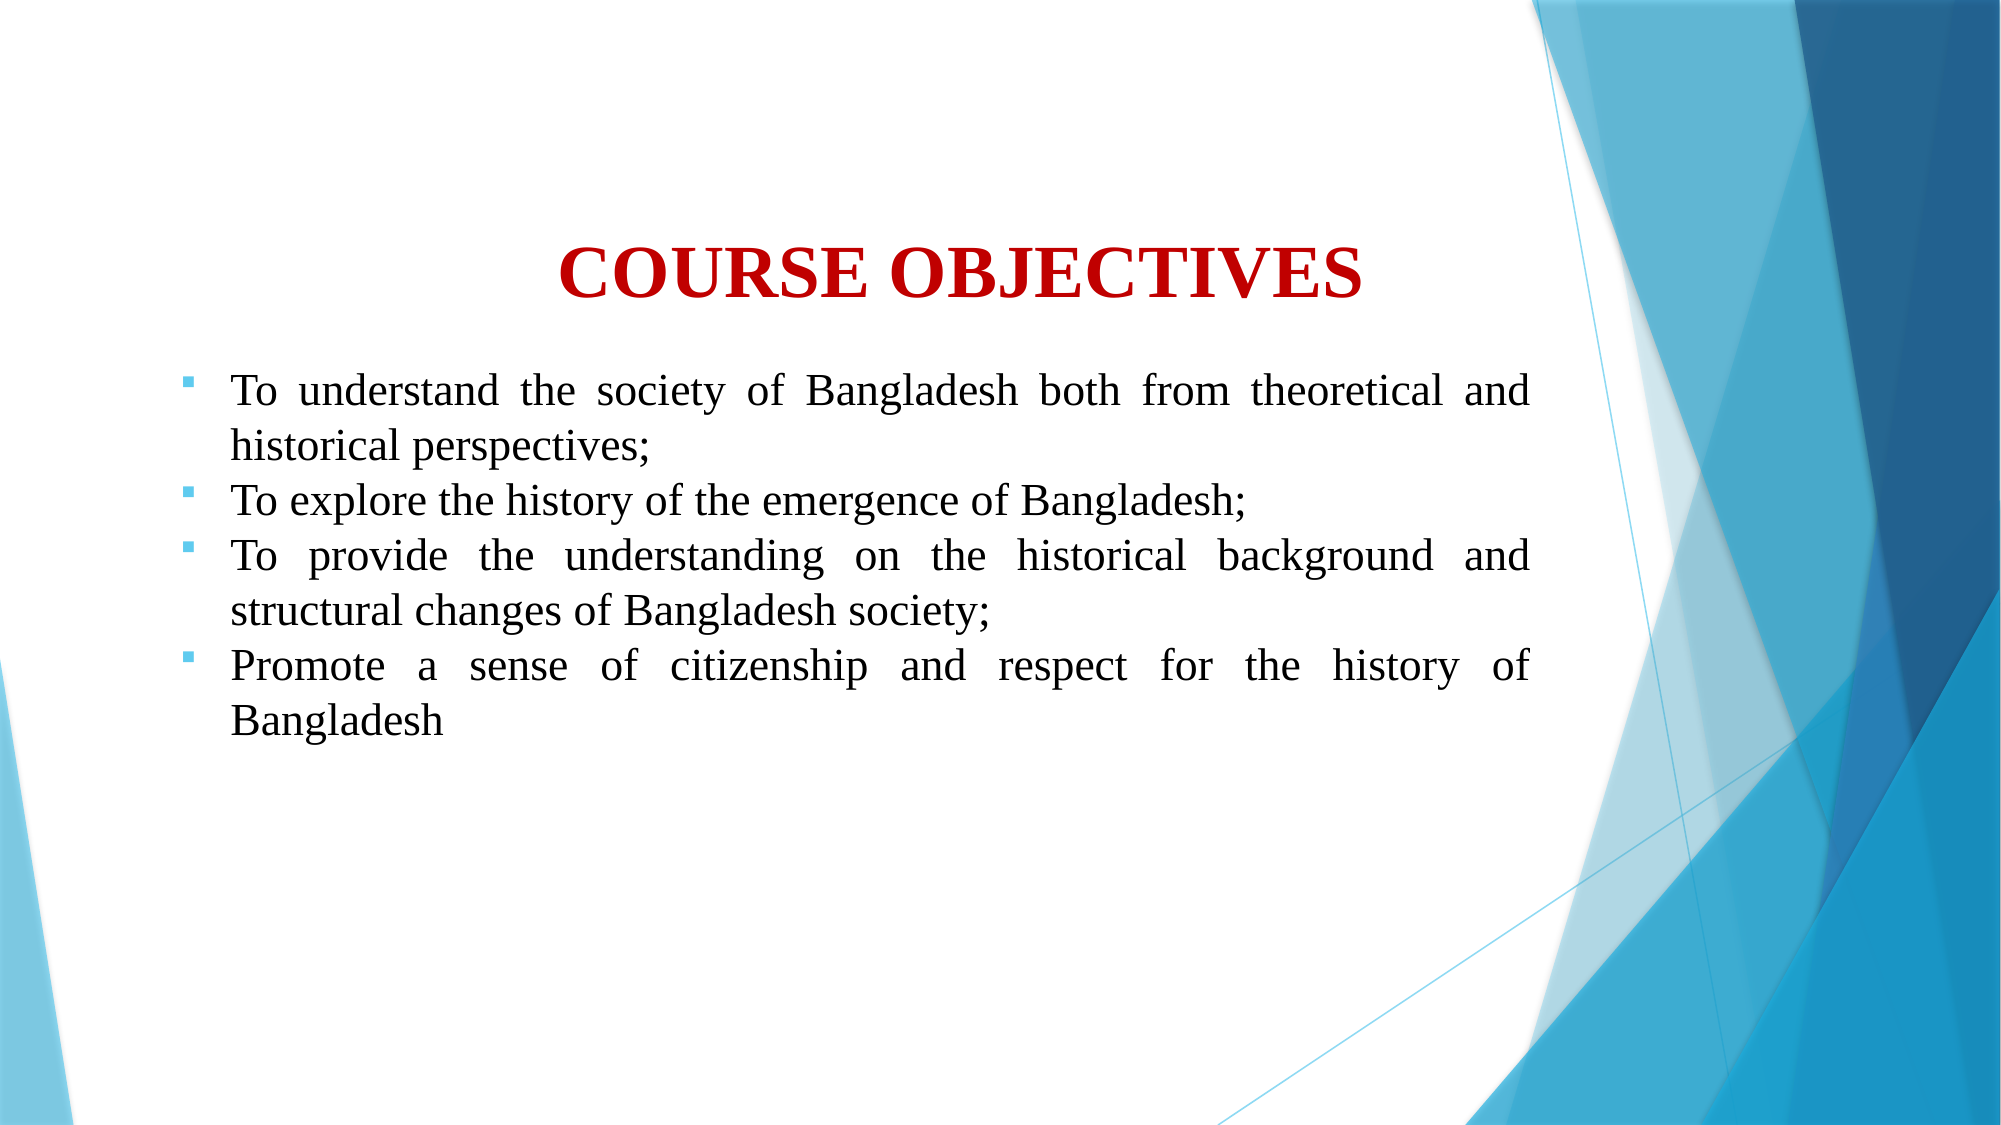

# COURSE OBJECTIVES
To understand the society of Bangladesh both from theoretical and historical perspectives;
To explore the history of the emergence of Bangladesh;
To provide the understanding on the historical background and structural changes of Bangladesh society;
Promote a sense of citizenship and respect for the history of Bangladesh